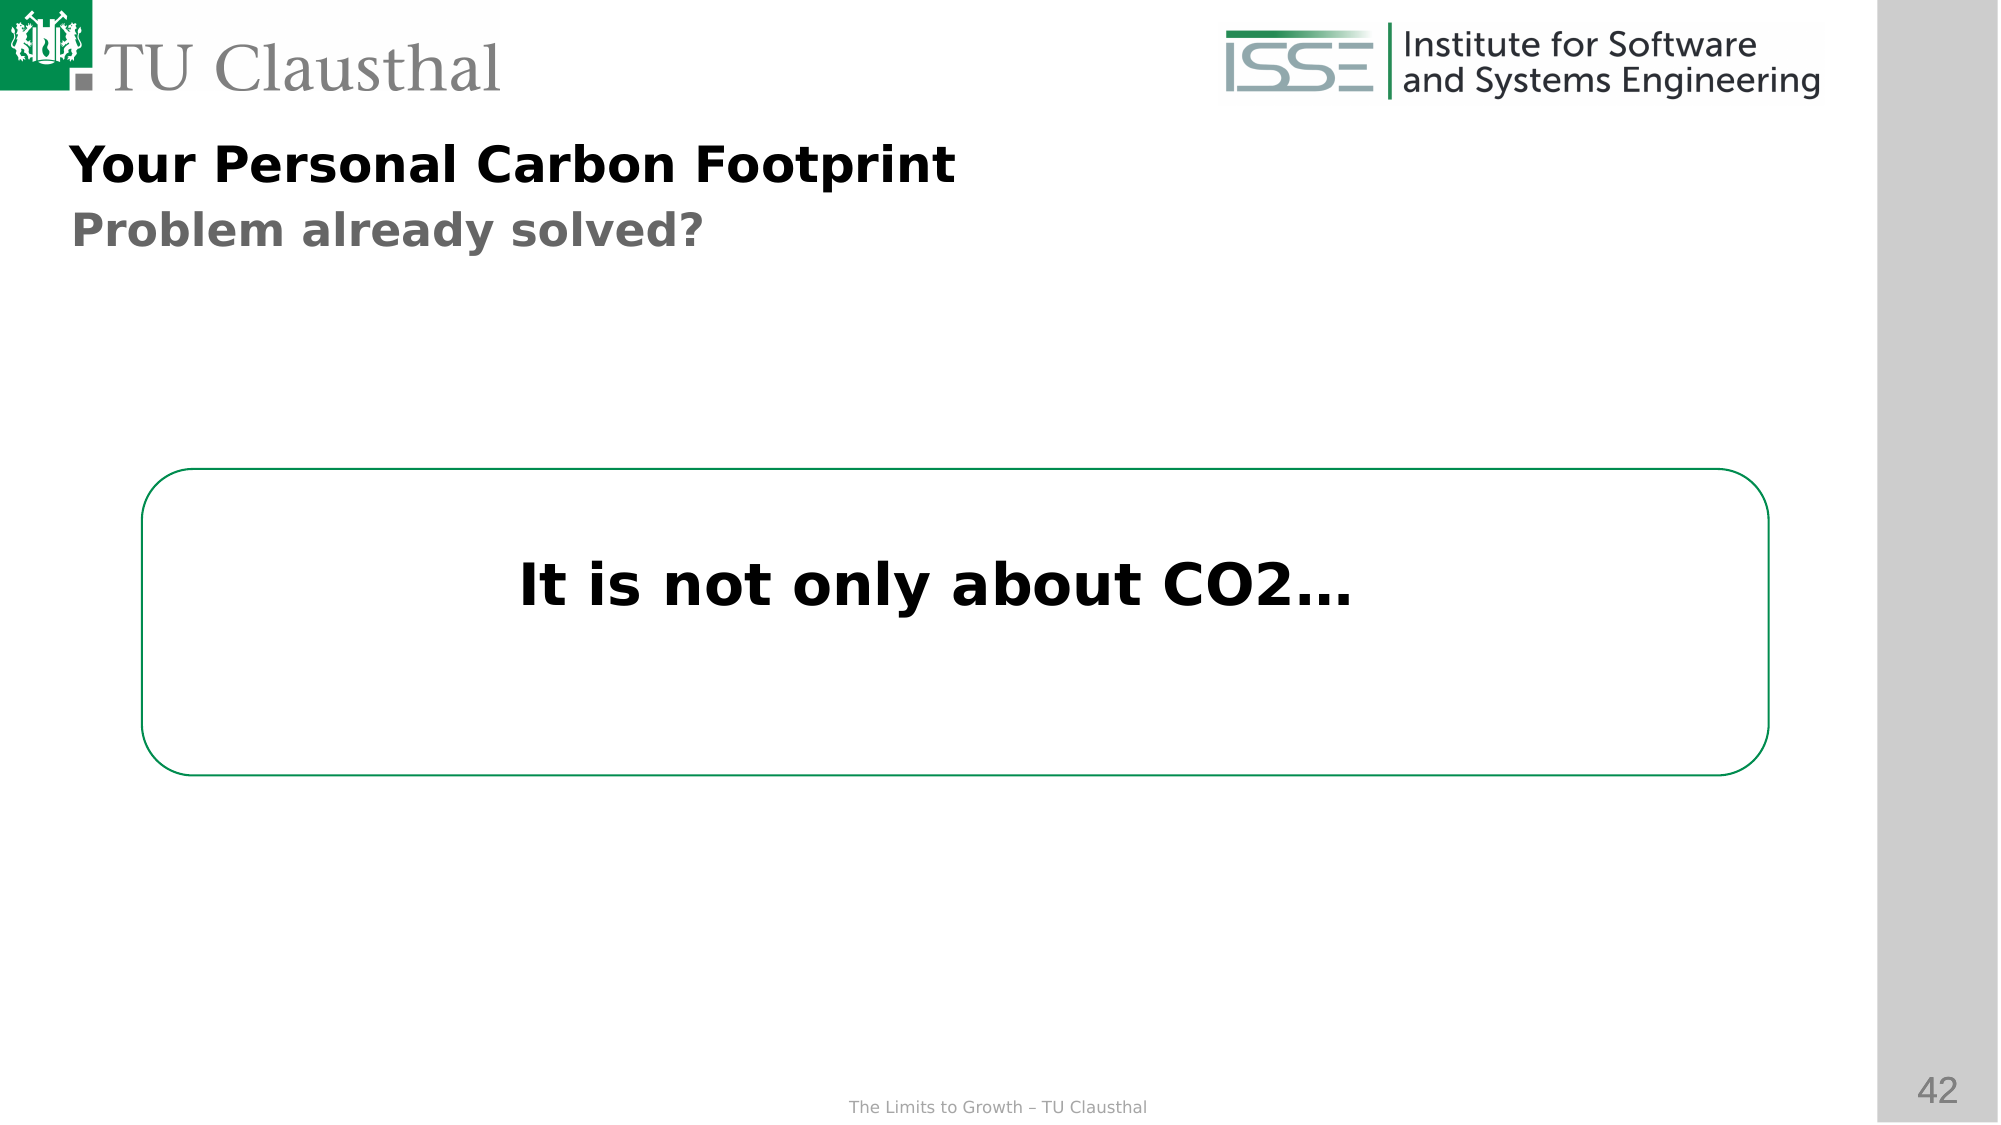

Your Personal Carbon Footprint
Problem already solved?
It is not only about CO2…